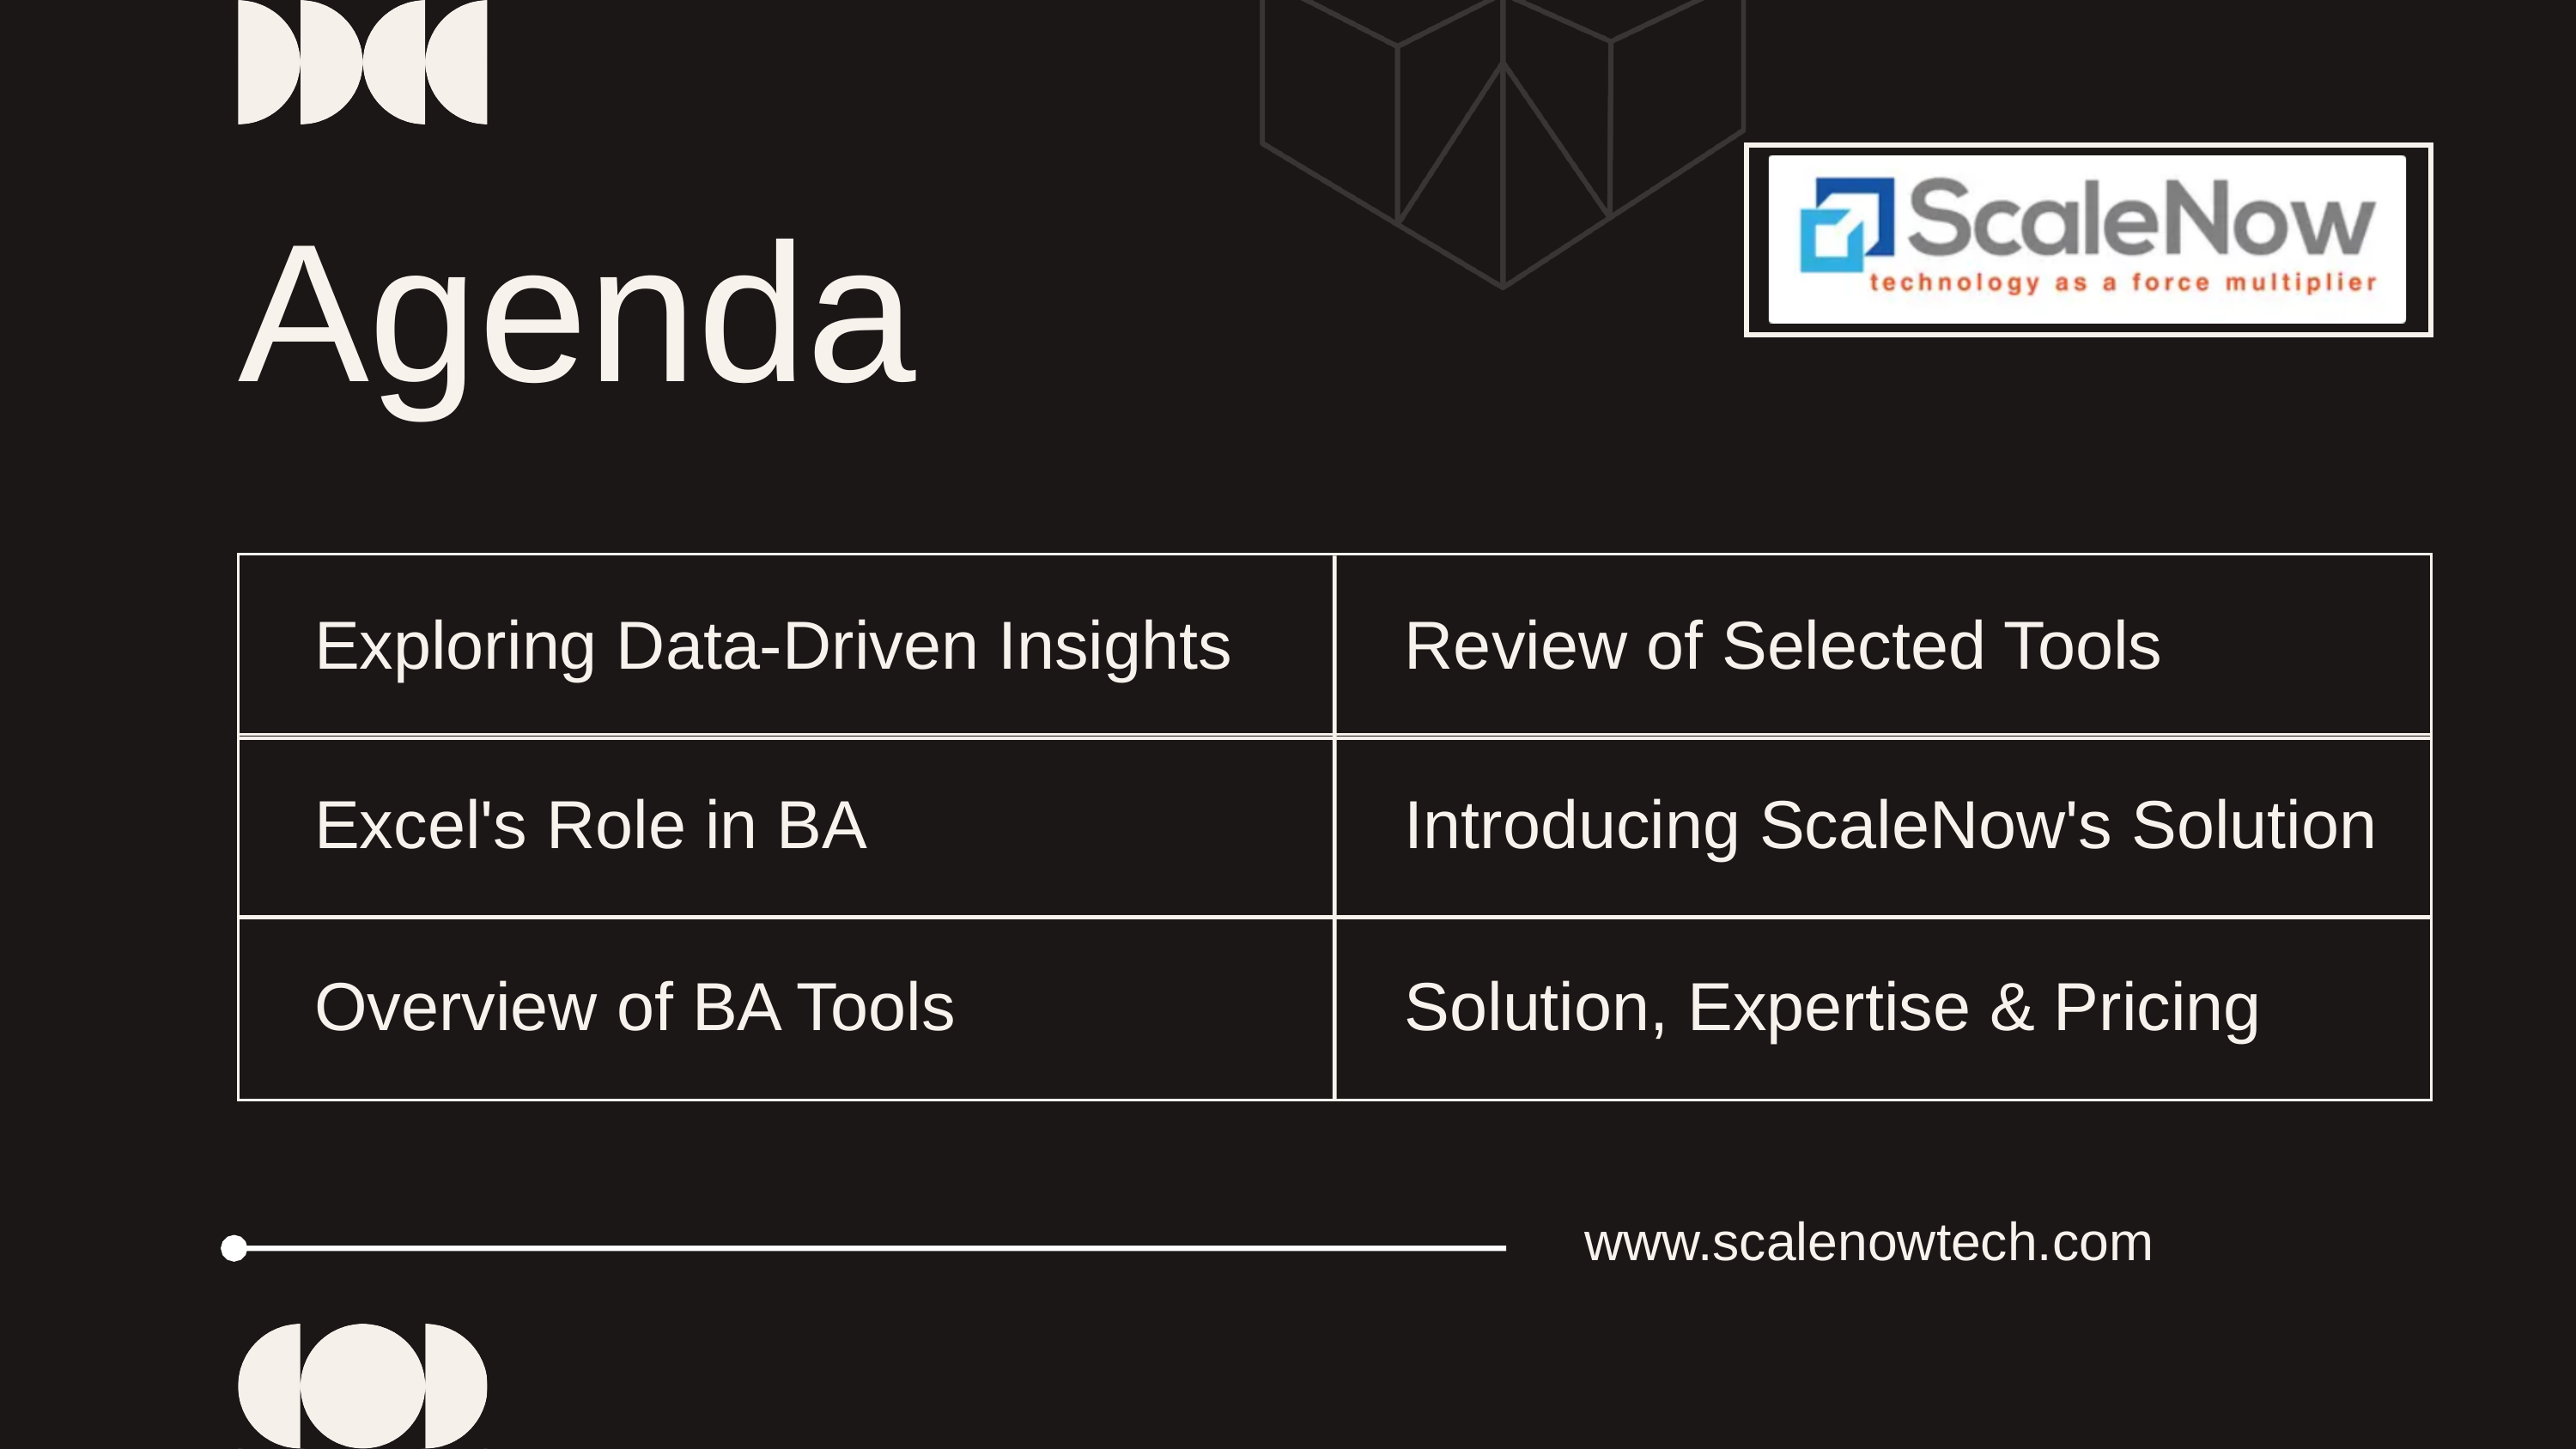

Agenda

Exploring Data-Driven Insights
Review of Selected Tools

Excel's Role in BA
Introducing ScaleNow's Solution

Overview of BA Tools
Solution, Expertise & Pricing
www.scalenowtech.com